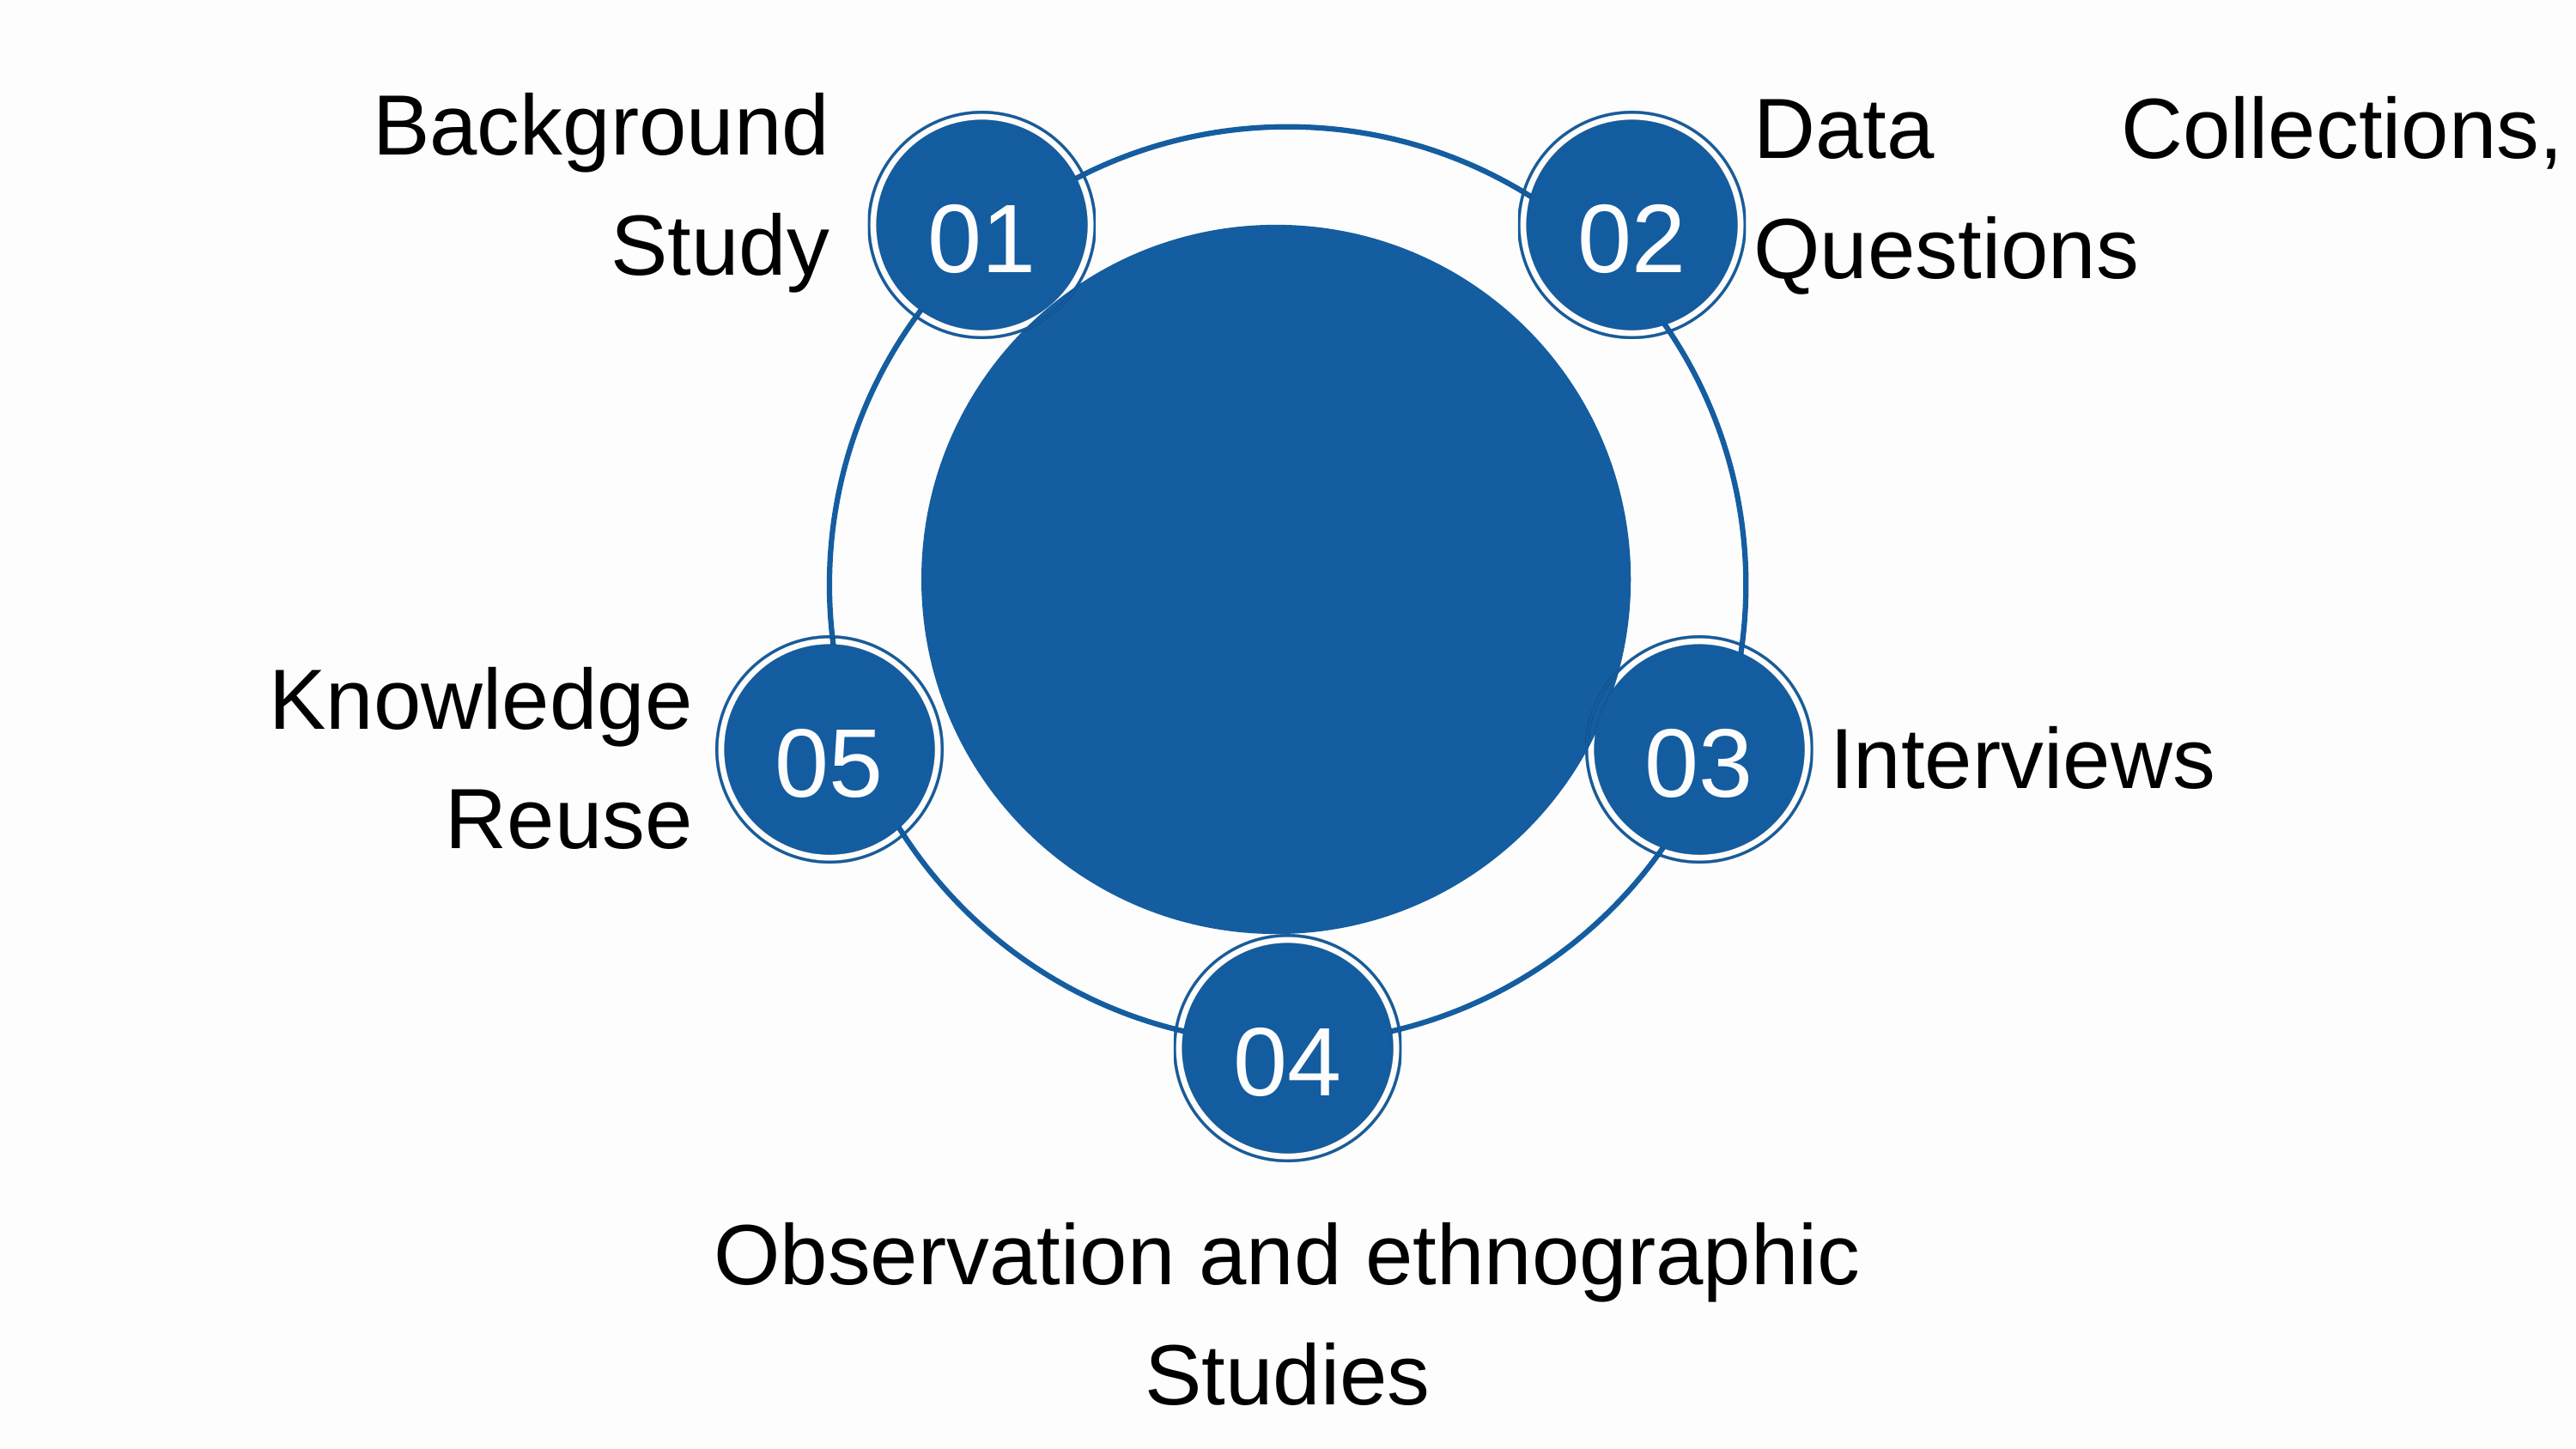

Background Study
Data Collections, Questions

01

02

Knowledge Reuse

05

03
Interviews

04
Observation and ethnographic Studies